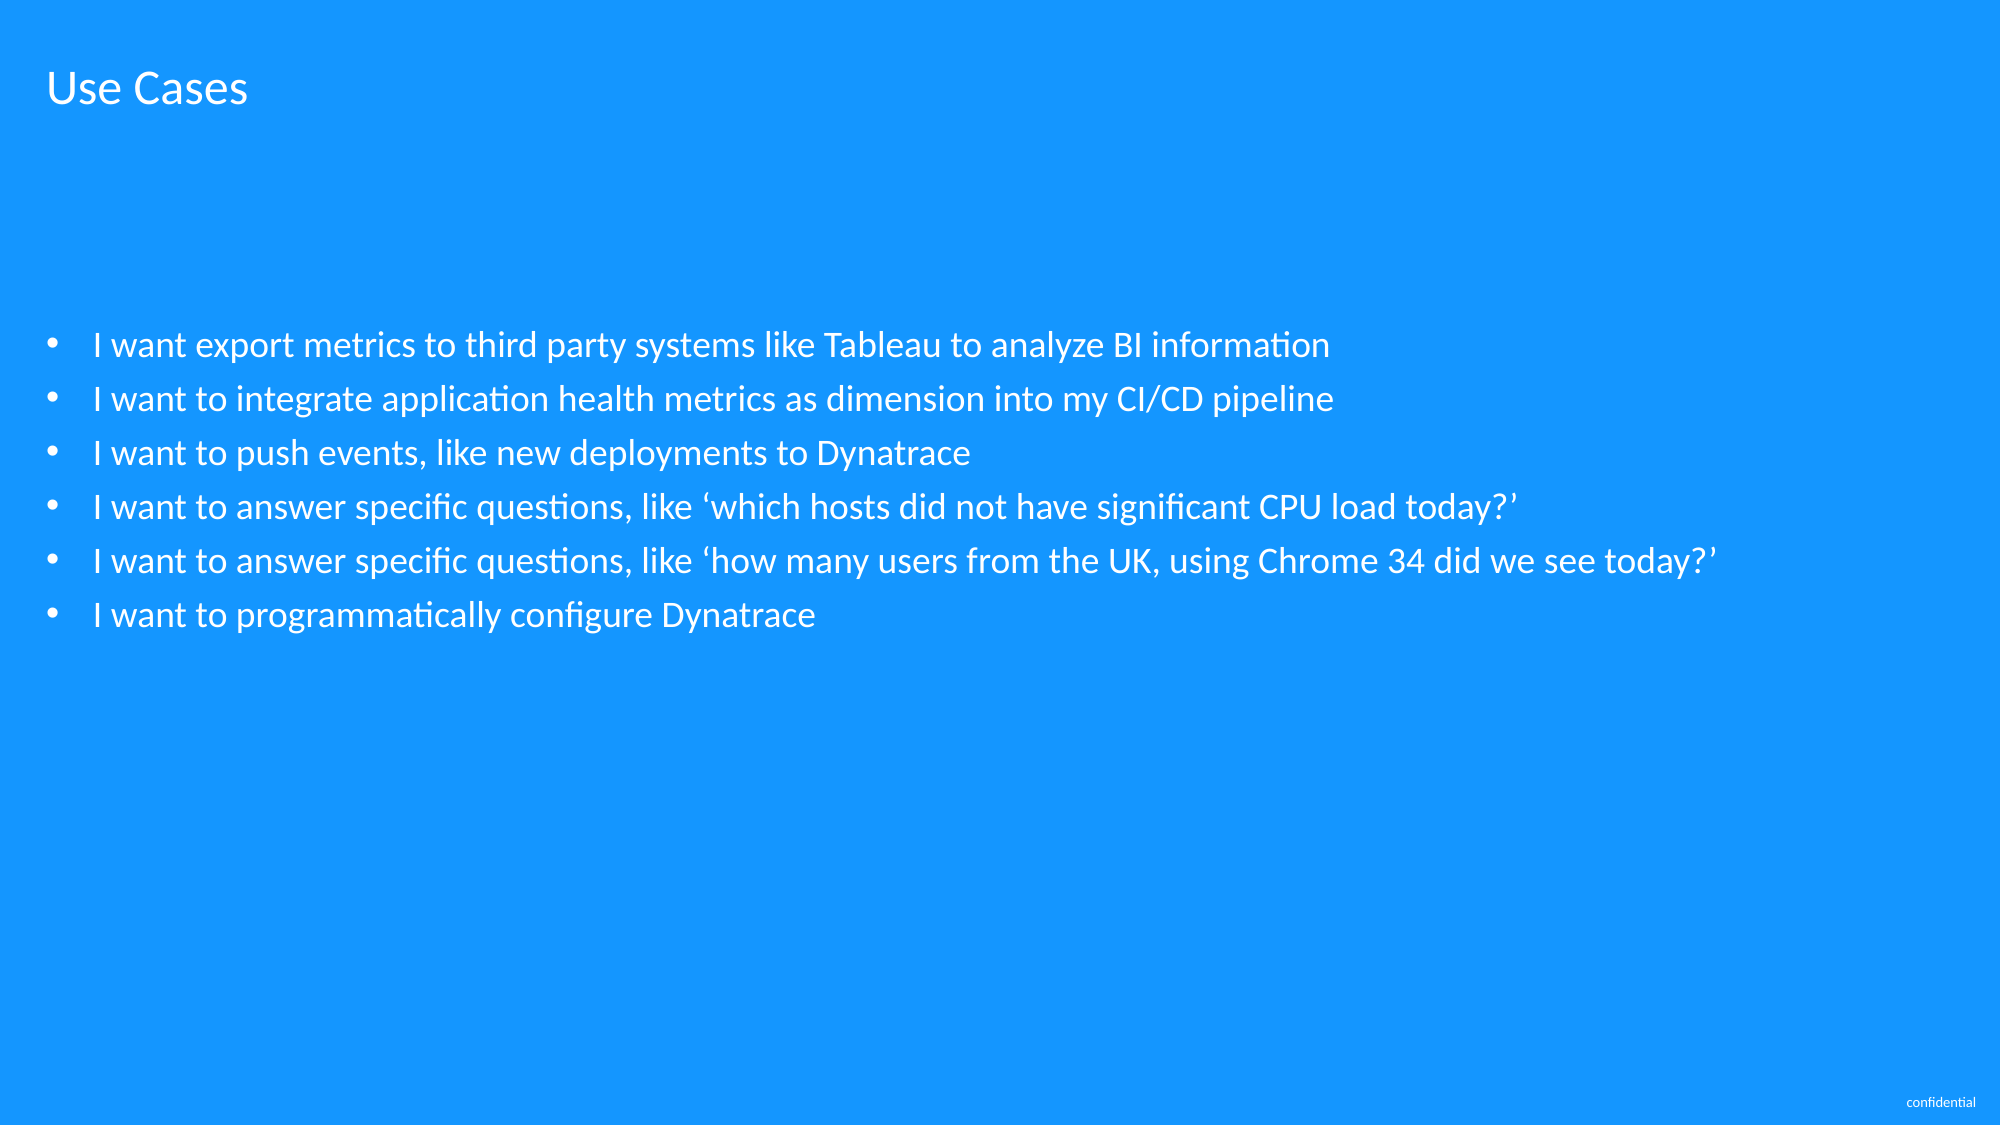

Use Cases
I want export metrics to third party systems like Tableau to analyze BI information
I want to integrate application health metrics as dimension into my CI/CD pipeline
I want to push events, like new deployments to Dynatrace
I want to answer specific questions, like ‘which hosts did not have significant CPU load today?’
I want to answer specific questions, like ‘how many users from the UK, using Chrome 34 did we see today?’
I want to programmatically configure Dynatrace